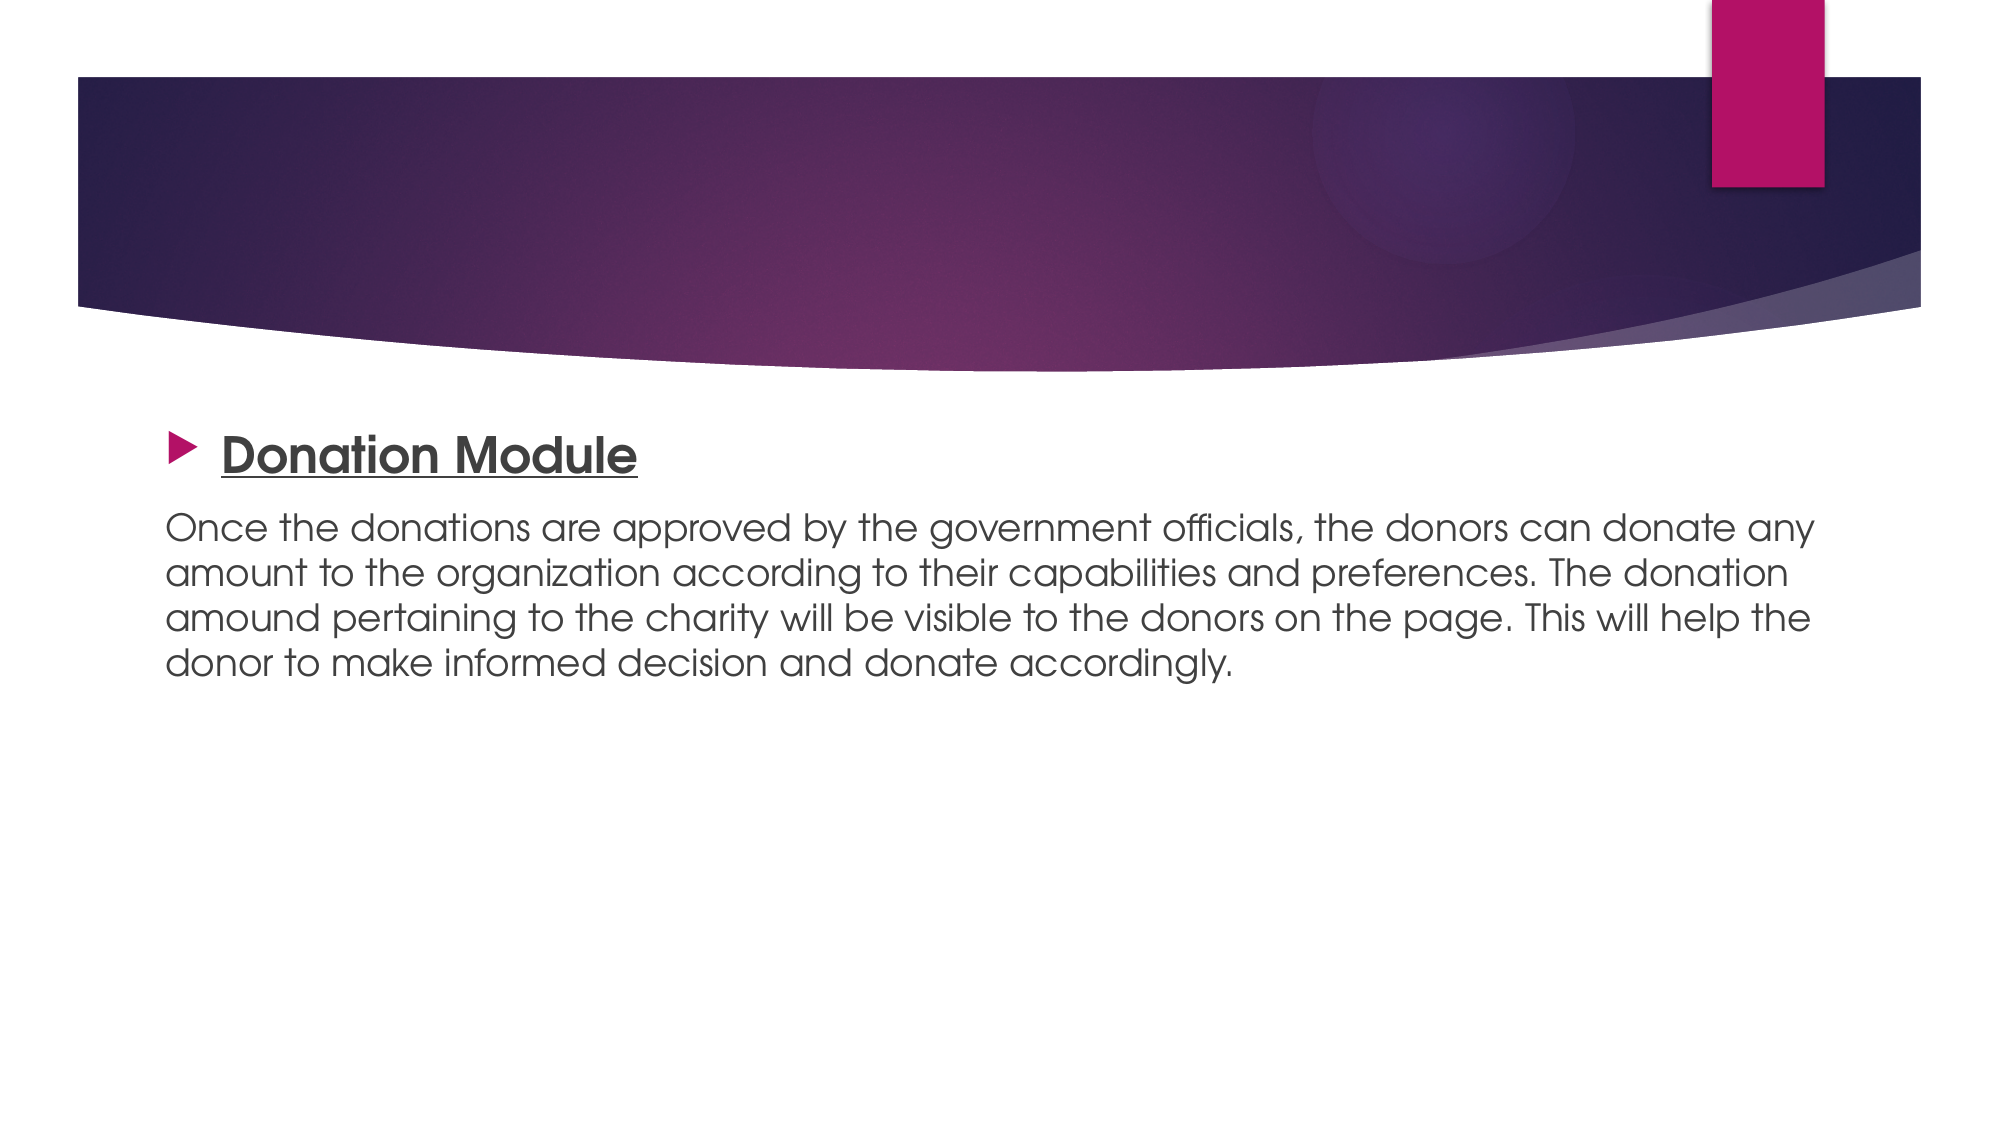

#

Donation Module
Once the donations are approved by the government officials, the donors can donate any amount to the organization according to their capabilities and preferences. The donation amound pertaining to the charity will be visible to the donors on the page. This will help the donor to make informed decision and donate accordingly.